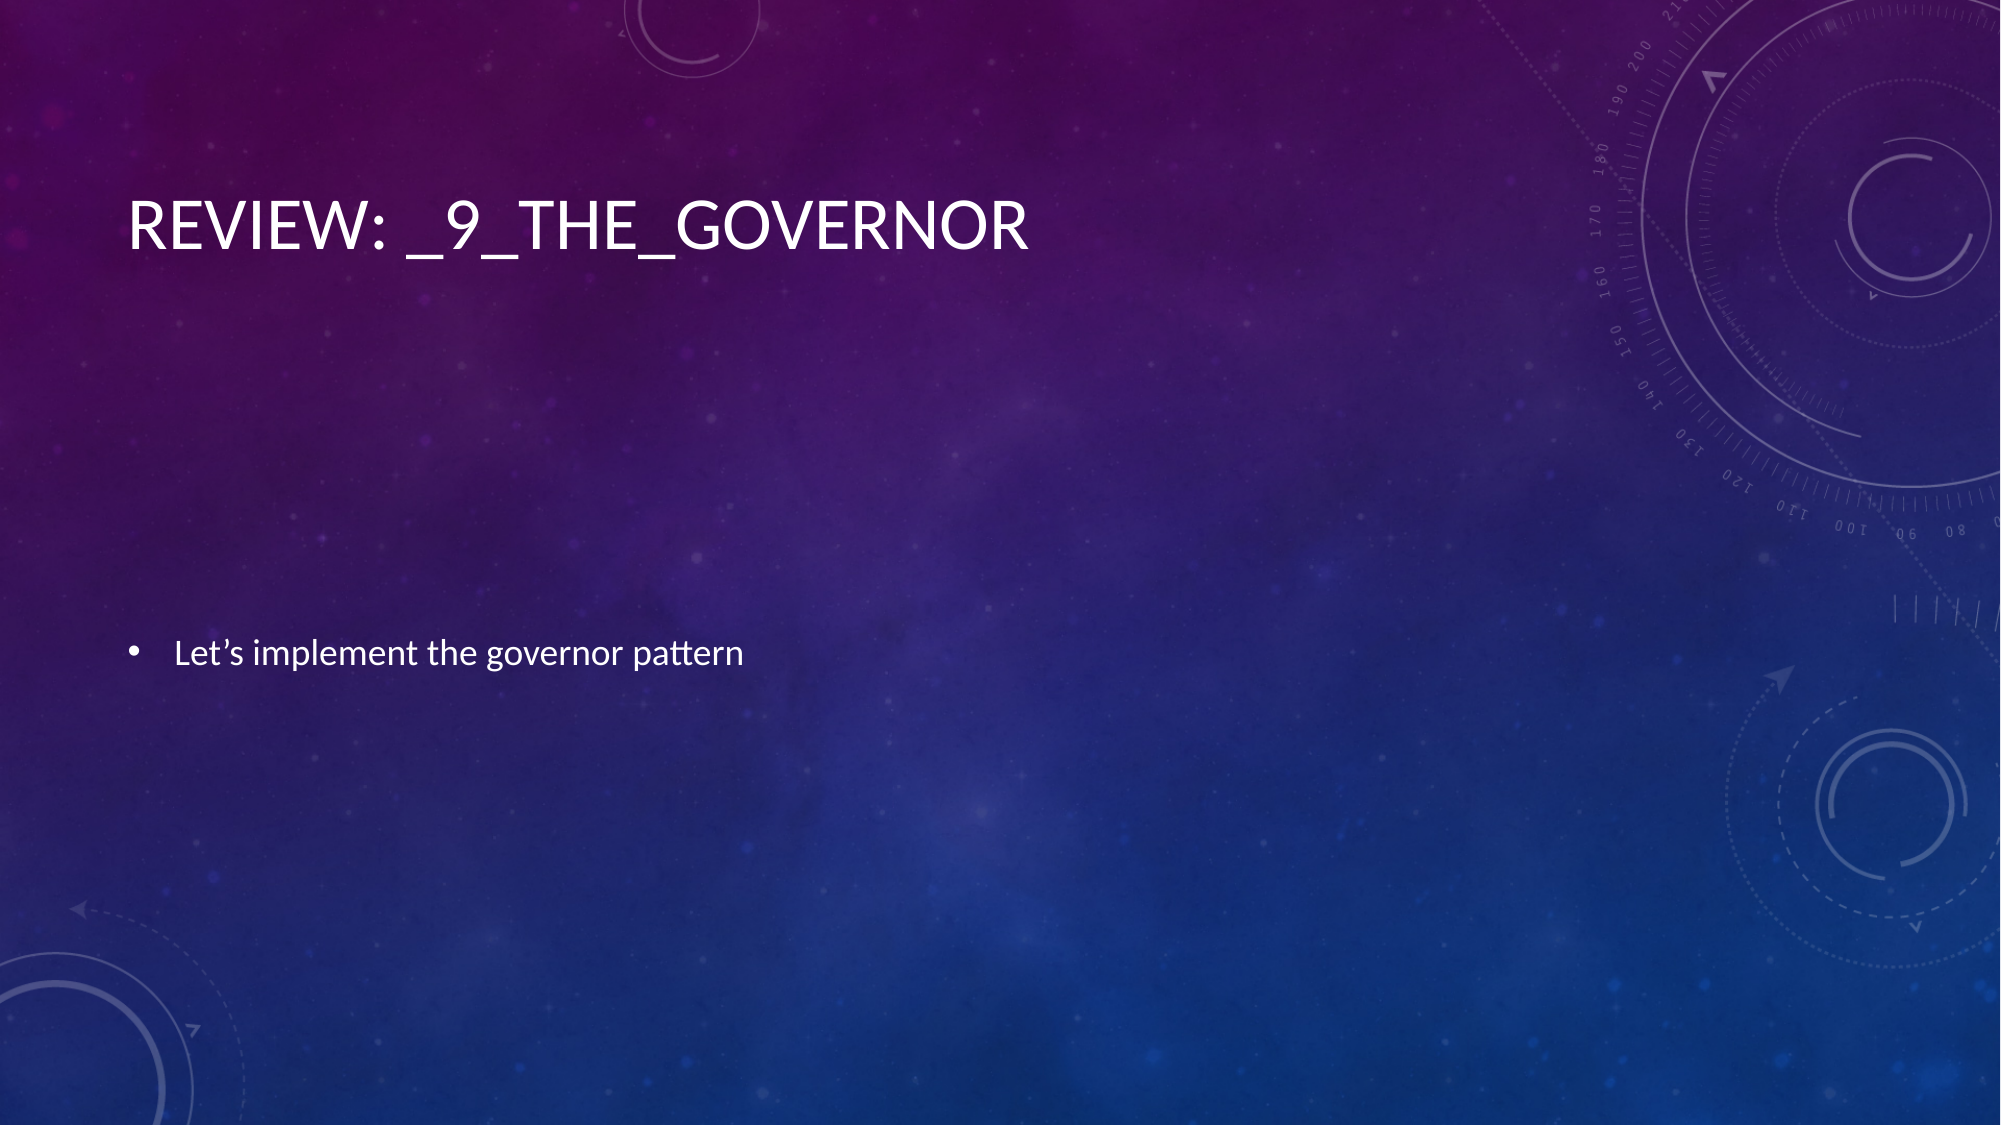

# Review: _9_the_governor
Let’s implement the governor pattern